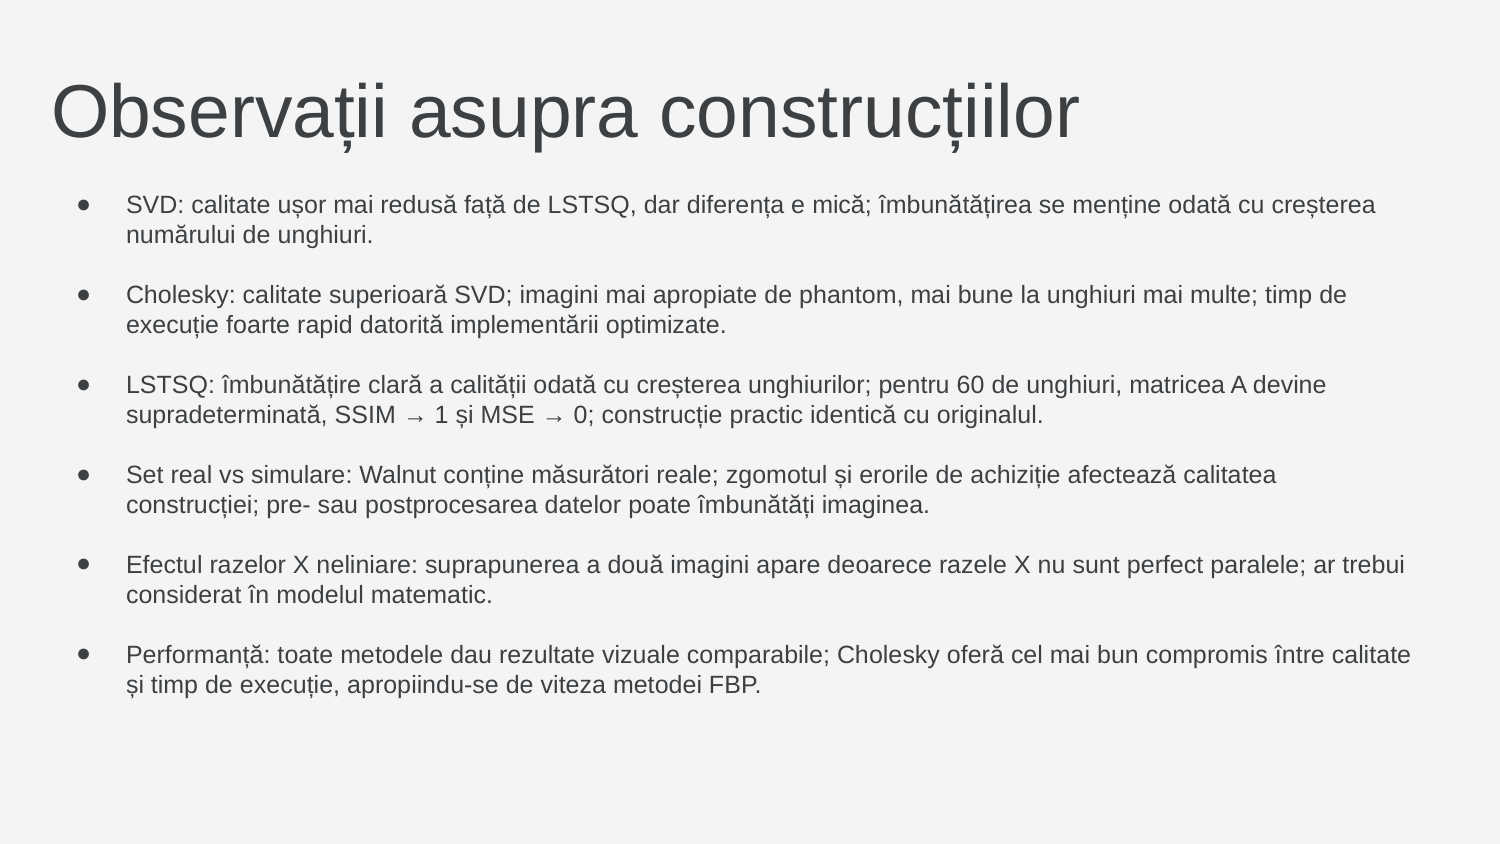

# Observații asupra construcțiilor
SVD: calitate ușor mai redusă față de LSTSQ, dar diferența e mică; îmbunătățirea se menține odată cu creșterea numărului de unghiuri.

Cholesky: calitate superioară SVD; imagini mai apropiate de phantom, mai bune la unghiuri mai multe; timp de execuție foarte rapid datorită implementării optimizate.

LSTSQ: îmbunătățire clară a calității odată cu creșterea unghiurilor; pentru 60 de unghiuri, matricea A devine supradeterminată, SSIM → 1 și MSE → 0; construcție practic identică cu originalul.

Set real vs simulare: Walnut conține măsurători reale; zgomotul și erorile de achiziție afectează calitatea construcției; pre- sau postprocesarea datelor poate îmbunătăți imaginea.

Efectul razelor X neliniare: suprapunerea a două imagini apare deoarece razele X nu sunt perfect paralele; ar trebui considerat în modelul matematic.

Performanță: toate metodele dau rezultate vizuale comparabile; Cholesky oferă cel mai bun compromis între calitate și timp de execuție, apropiindu-se de viteza metodei FBP.